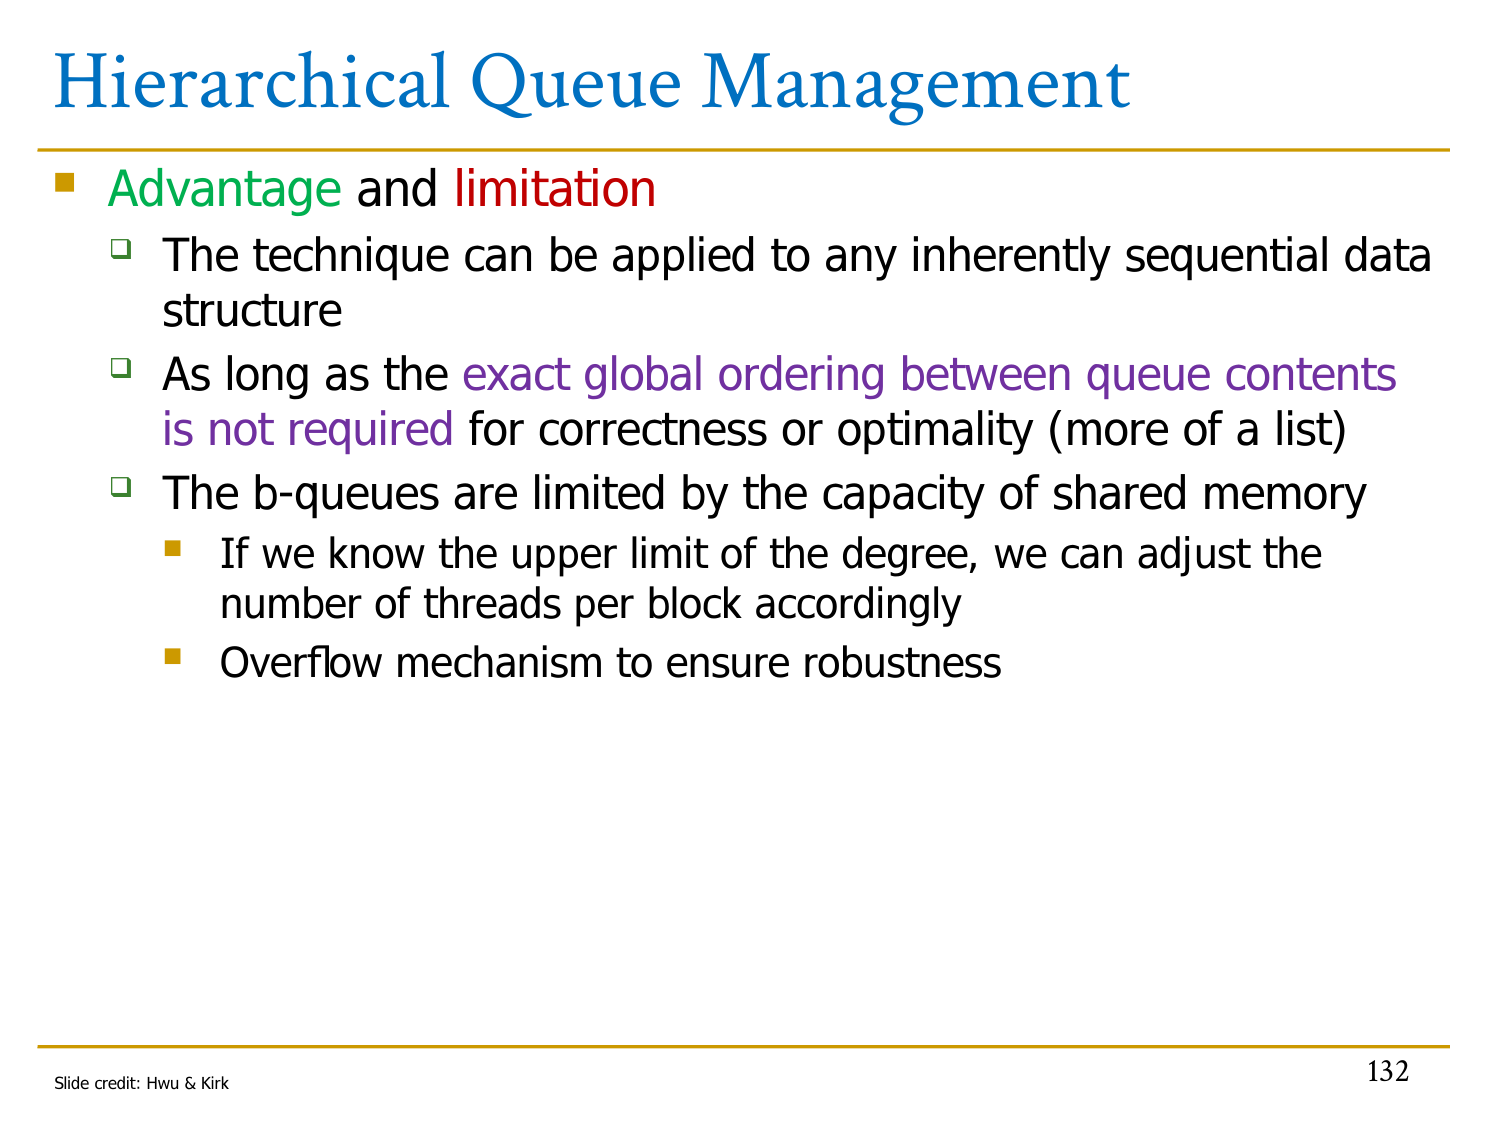

# Hierarchical Queue Management
Advantage and limitation
The technique can be applied to any inherently sequential data structure
As long as the exact global ordering between queue contents is not required for correctness or optimality (more of a list)
The b-queues are limited by the capacity of shared memory
If we know the upper limit of the degree, we can adjust the number of threads per block accordingly
Overflow mechanism to ensure robustness
132
Slide credit: Hwu & Kirk